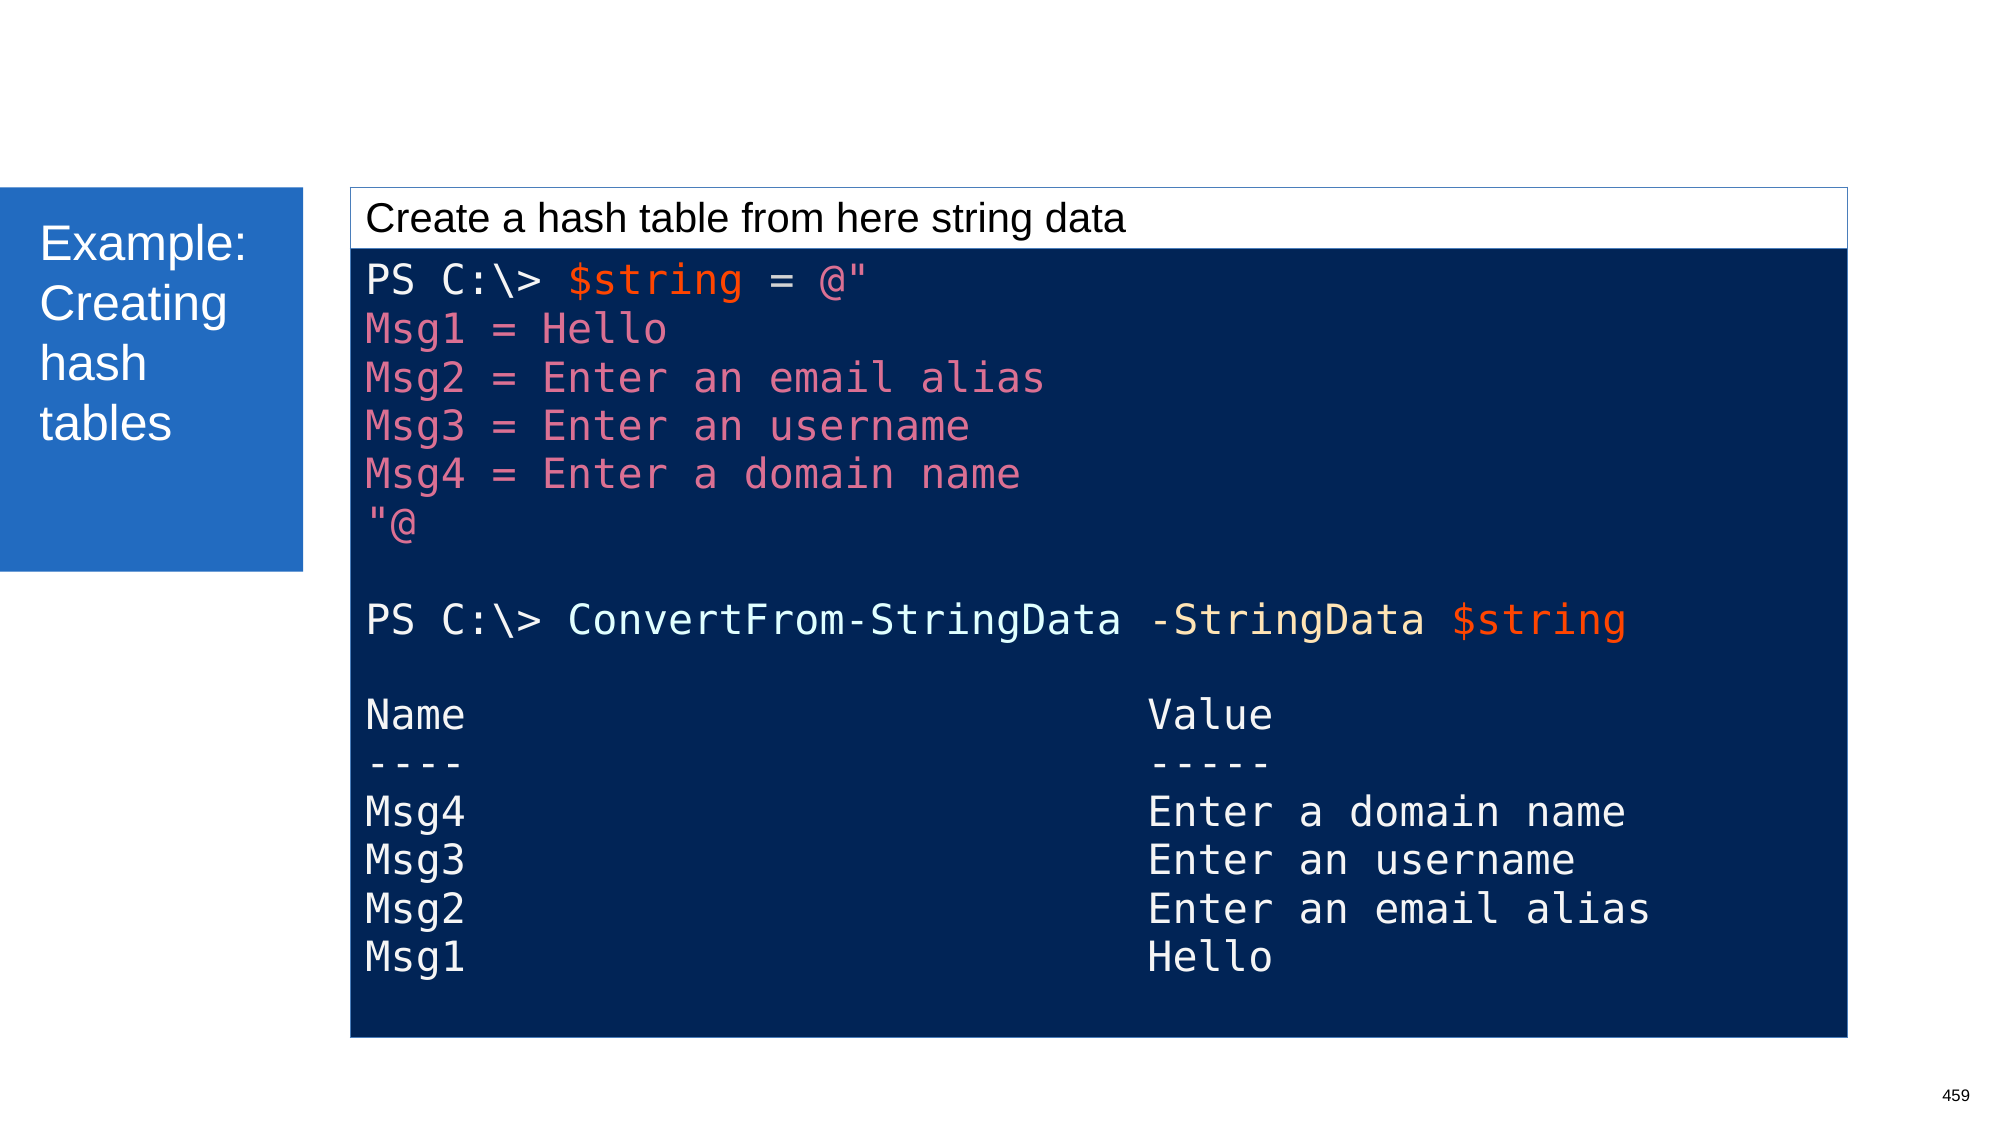

| Create a hash table from here string data |
| --- |
| PS C:\> $string = @" Msg1 = Hello Msg2 = Enter an email alias Msg3 = Enter an username Msg4 = Enter a domain name "@ PS C:\> ConvertFrom-StringData -StringData $string Name Value ---- ----- Msg4 Enter a domain name Msg3 Enter an username Msg2 Enter an email alias Msg1 Hello |
Example:
Creating hash tables
459